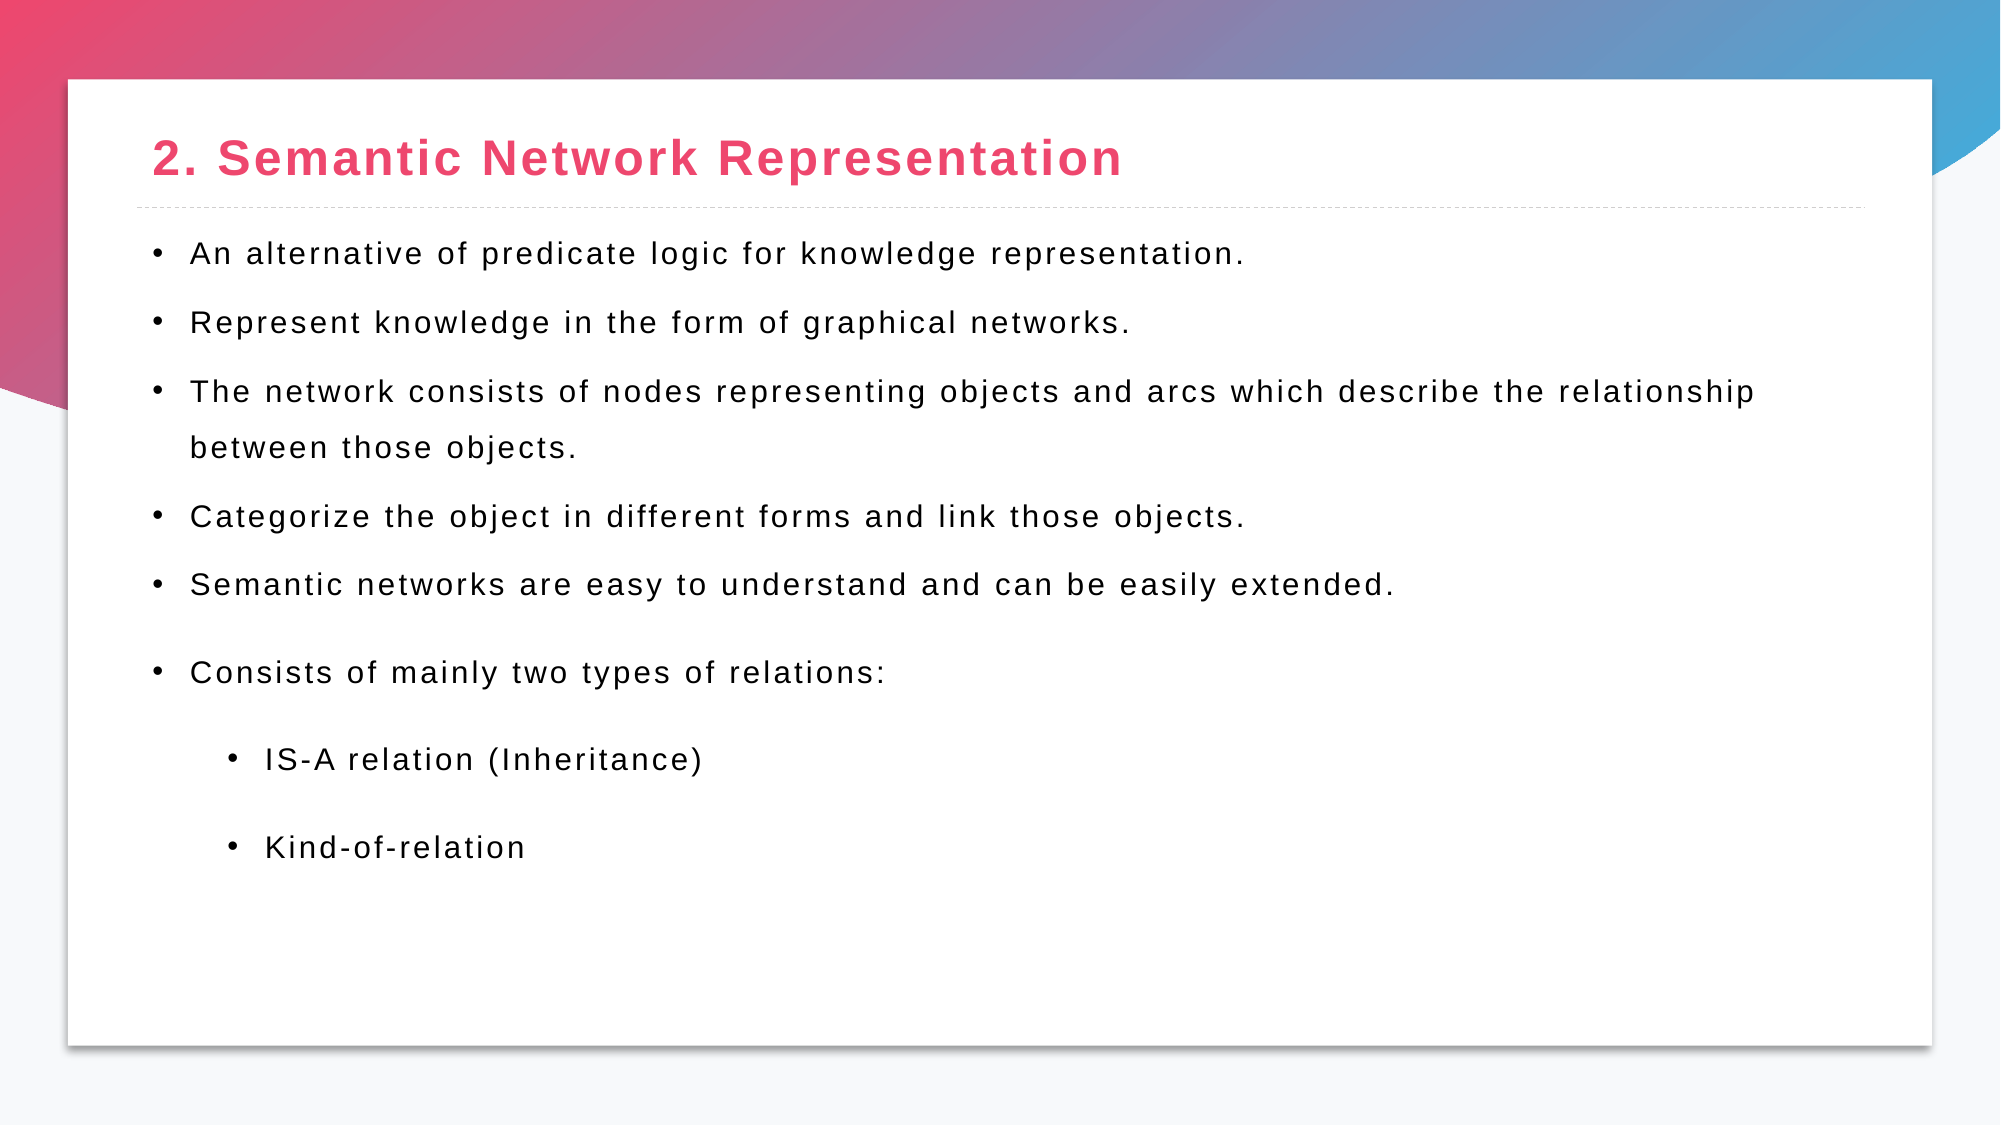

# 2. Semantic Network Representation
An alternative of predicate logic for knowledge representation.
Represent knowledge in the form of graphical networks.
The network consists of nodes representing objects and arcs which describe the relationship between those objects.
Categorize the object in different forms and link those objects.
Semantic networks are easy to understand and can be easily extended.
Consists of mainly two types of relations:
IS-A relation (Inheritance)
Kind-of-relation